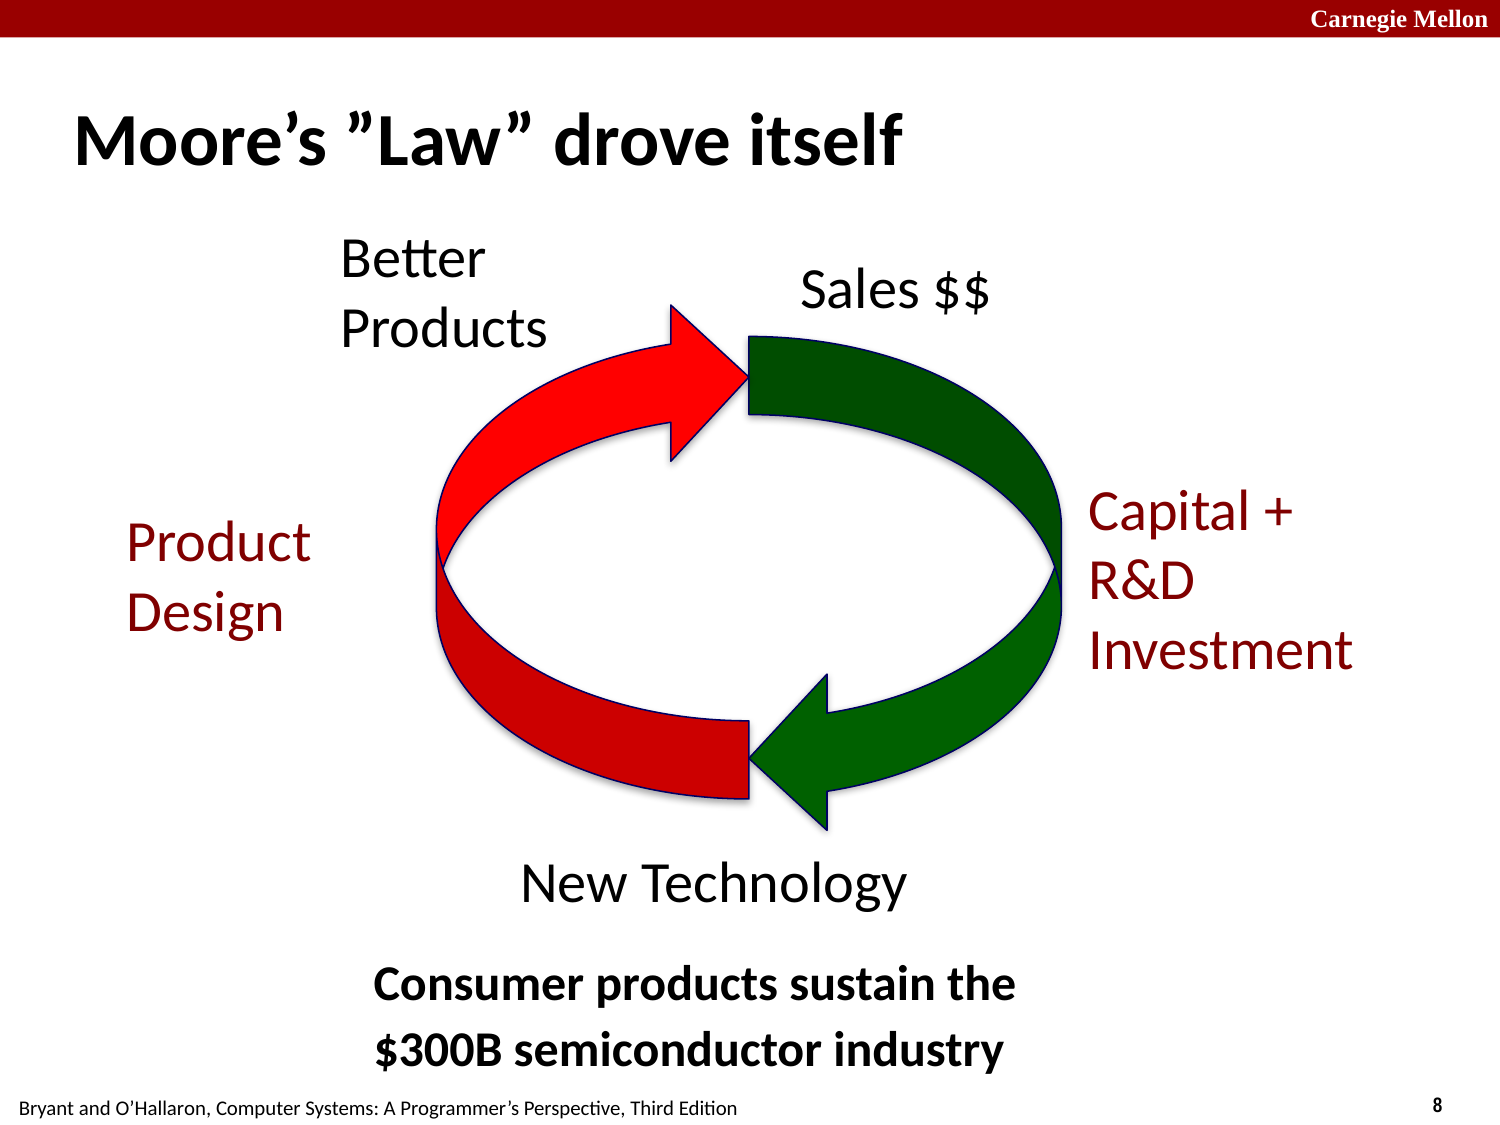

# Moore’s ”Law” drove itself
Better
Products
Sales $$

Capital +
R&D Investment
Product
Design
New Technology
Consumer products sustain the
$300B semiconductor industry